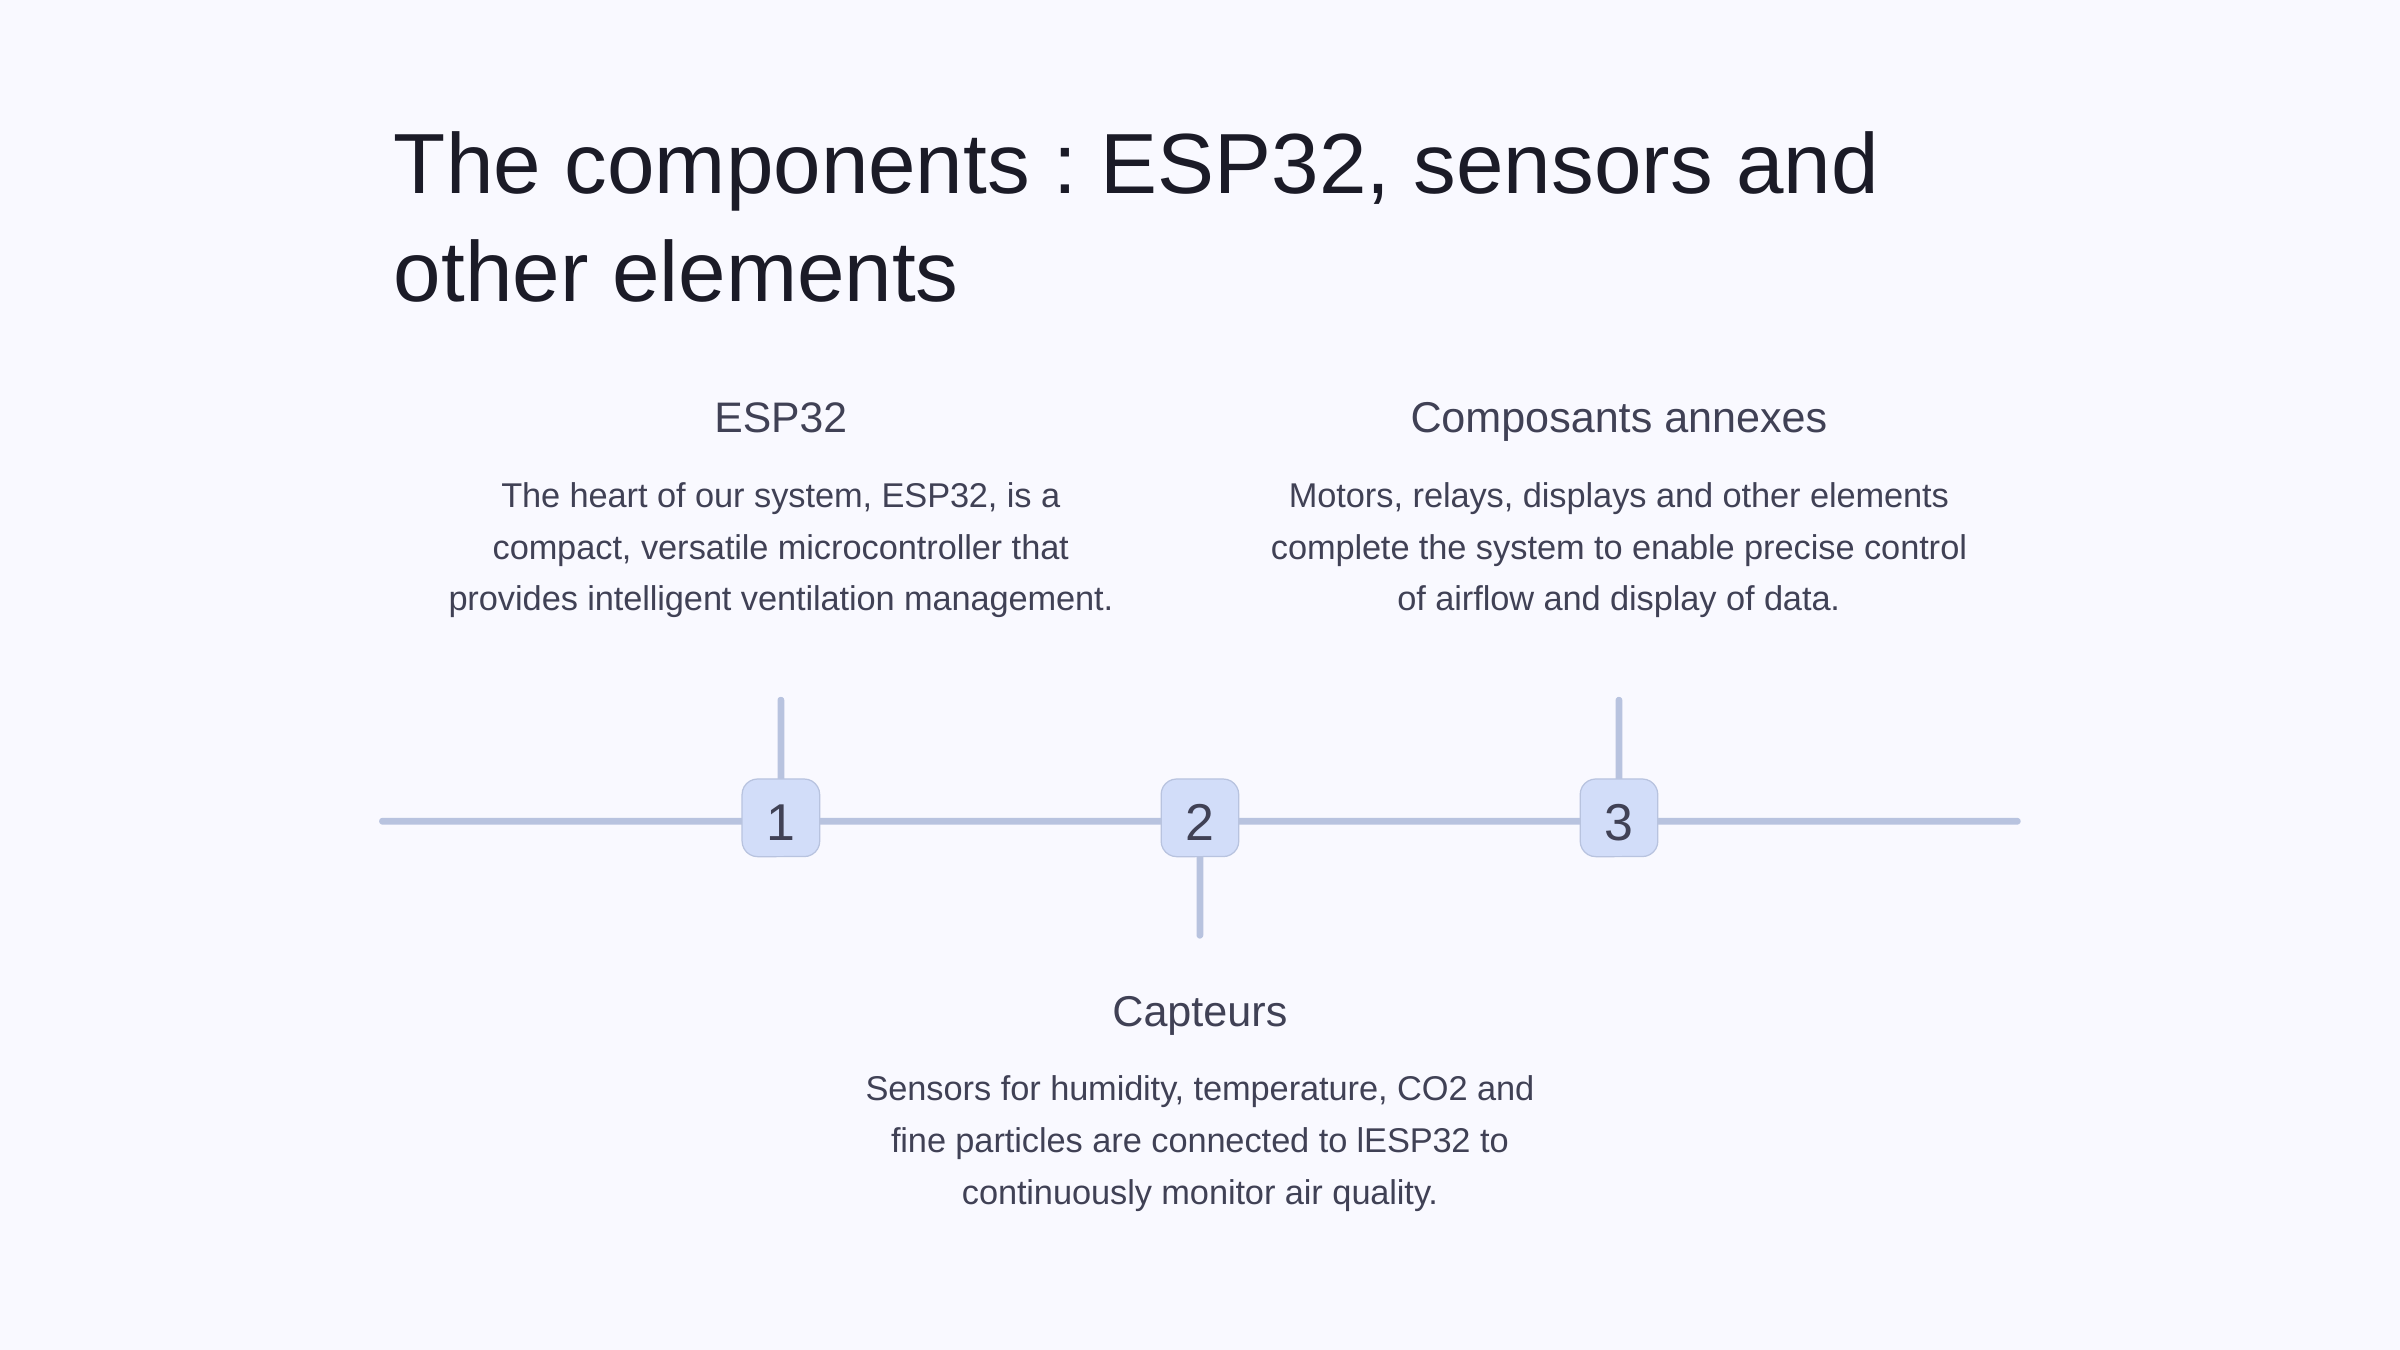

The components : ESP32, sensors and other elements
ESP32
Composants annexes
The heart of our system, ESP32, is a compact, versatile microcontroller that provides intelligent ventilation management.
Motors, relays, displays and other elements complete the system to enable precise control of airflow and display of data.

1
2
3

Capteurs
Sensors for humidity, temperature, CO2 and fine particles are connected to lESP32 to continuously monitor air quality.